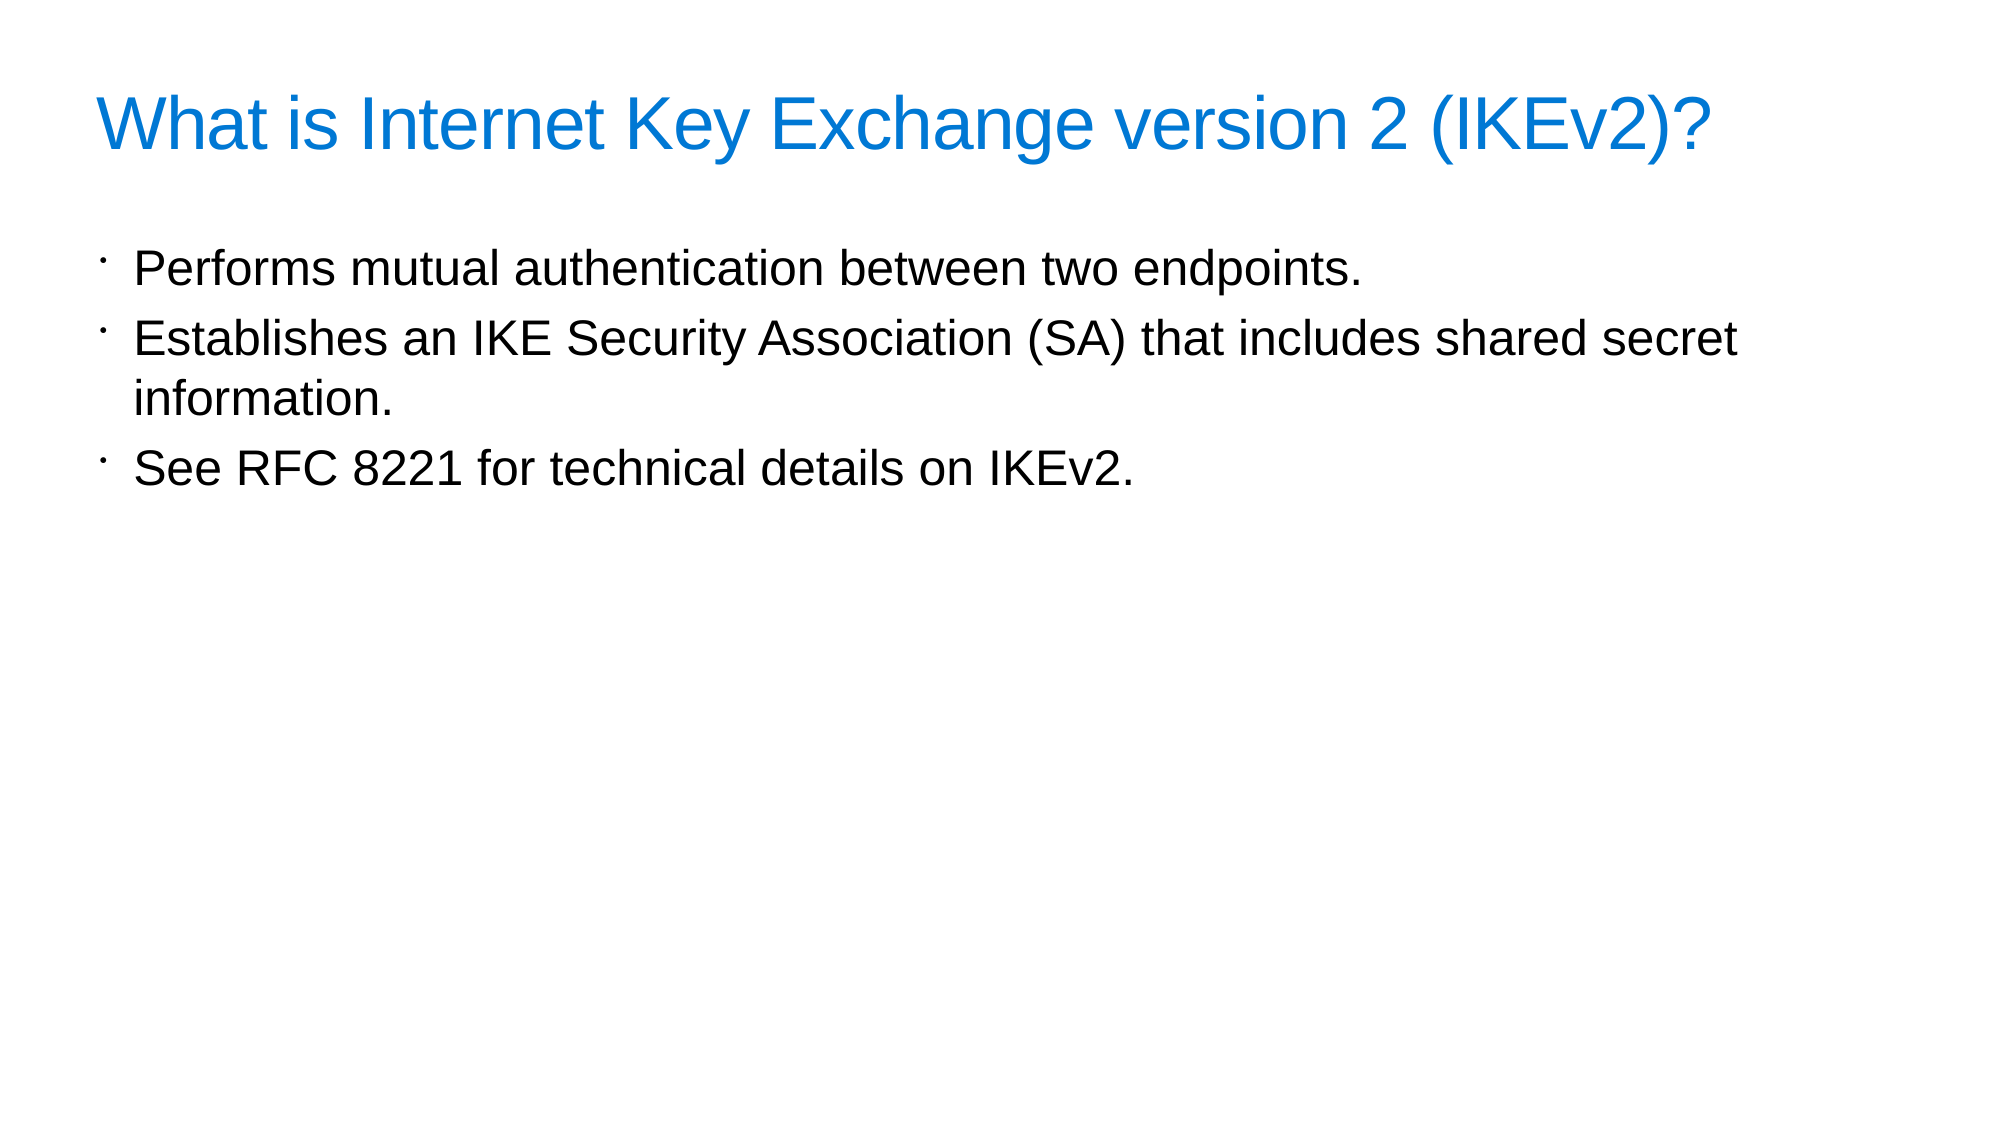

# What is Internet Key Exchange version 2 (IKEv2)?
Performs mutual authentication between two endpoints.
Establishes an IKE Security Association (SA) that includes shared secret information.
See RFC 8221 for technical details on IKEv2.